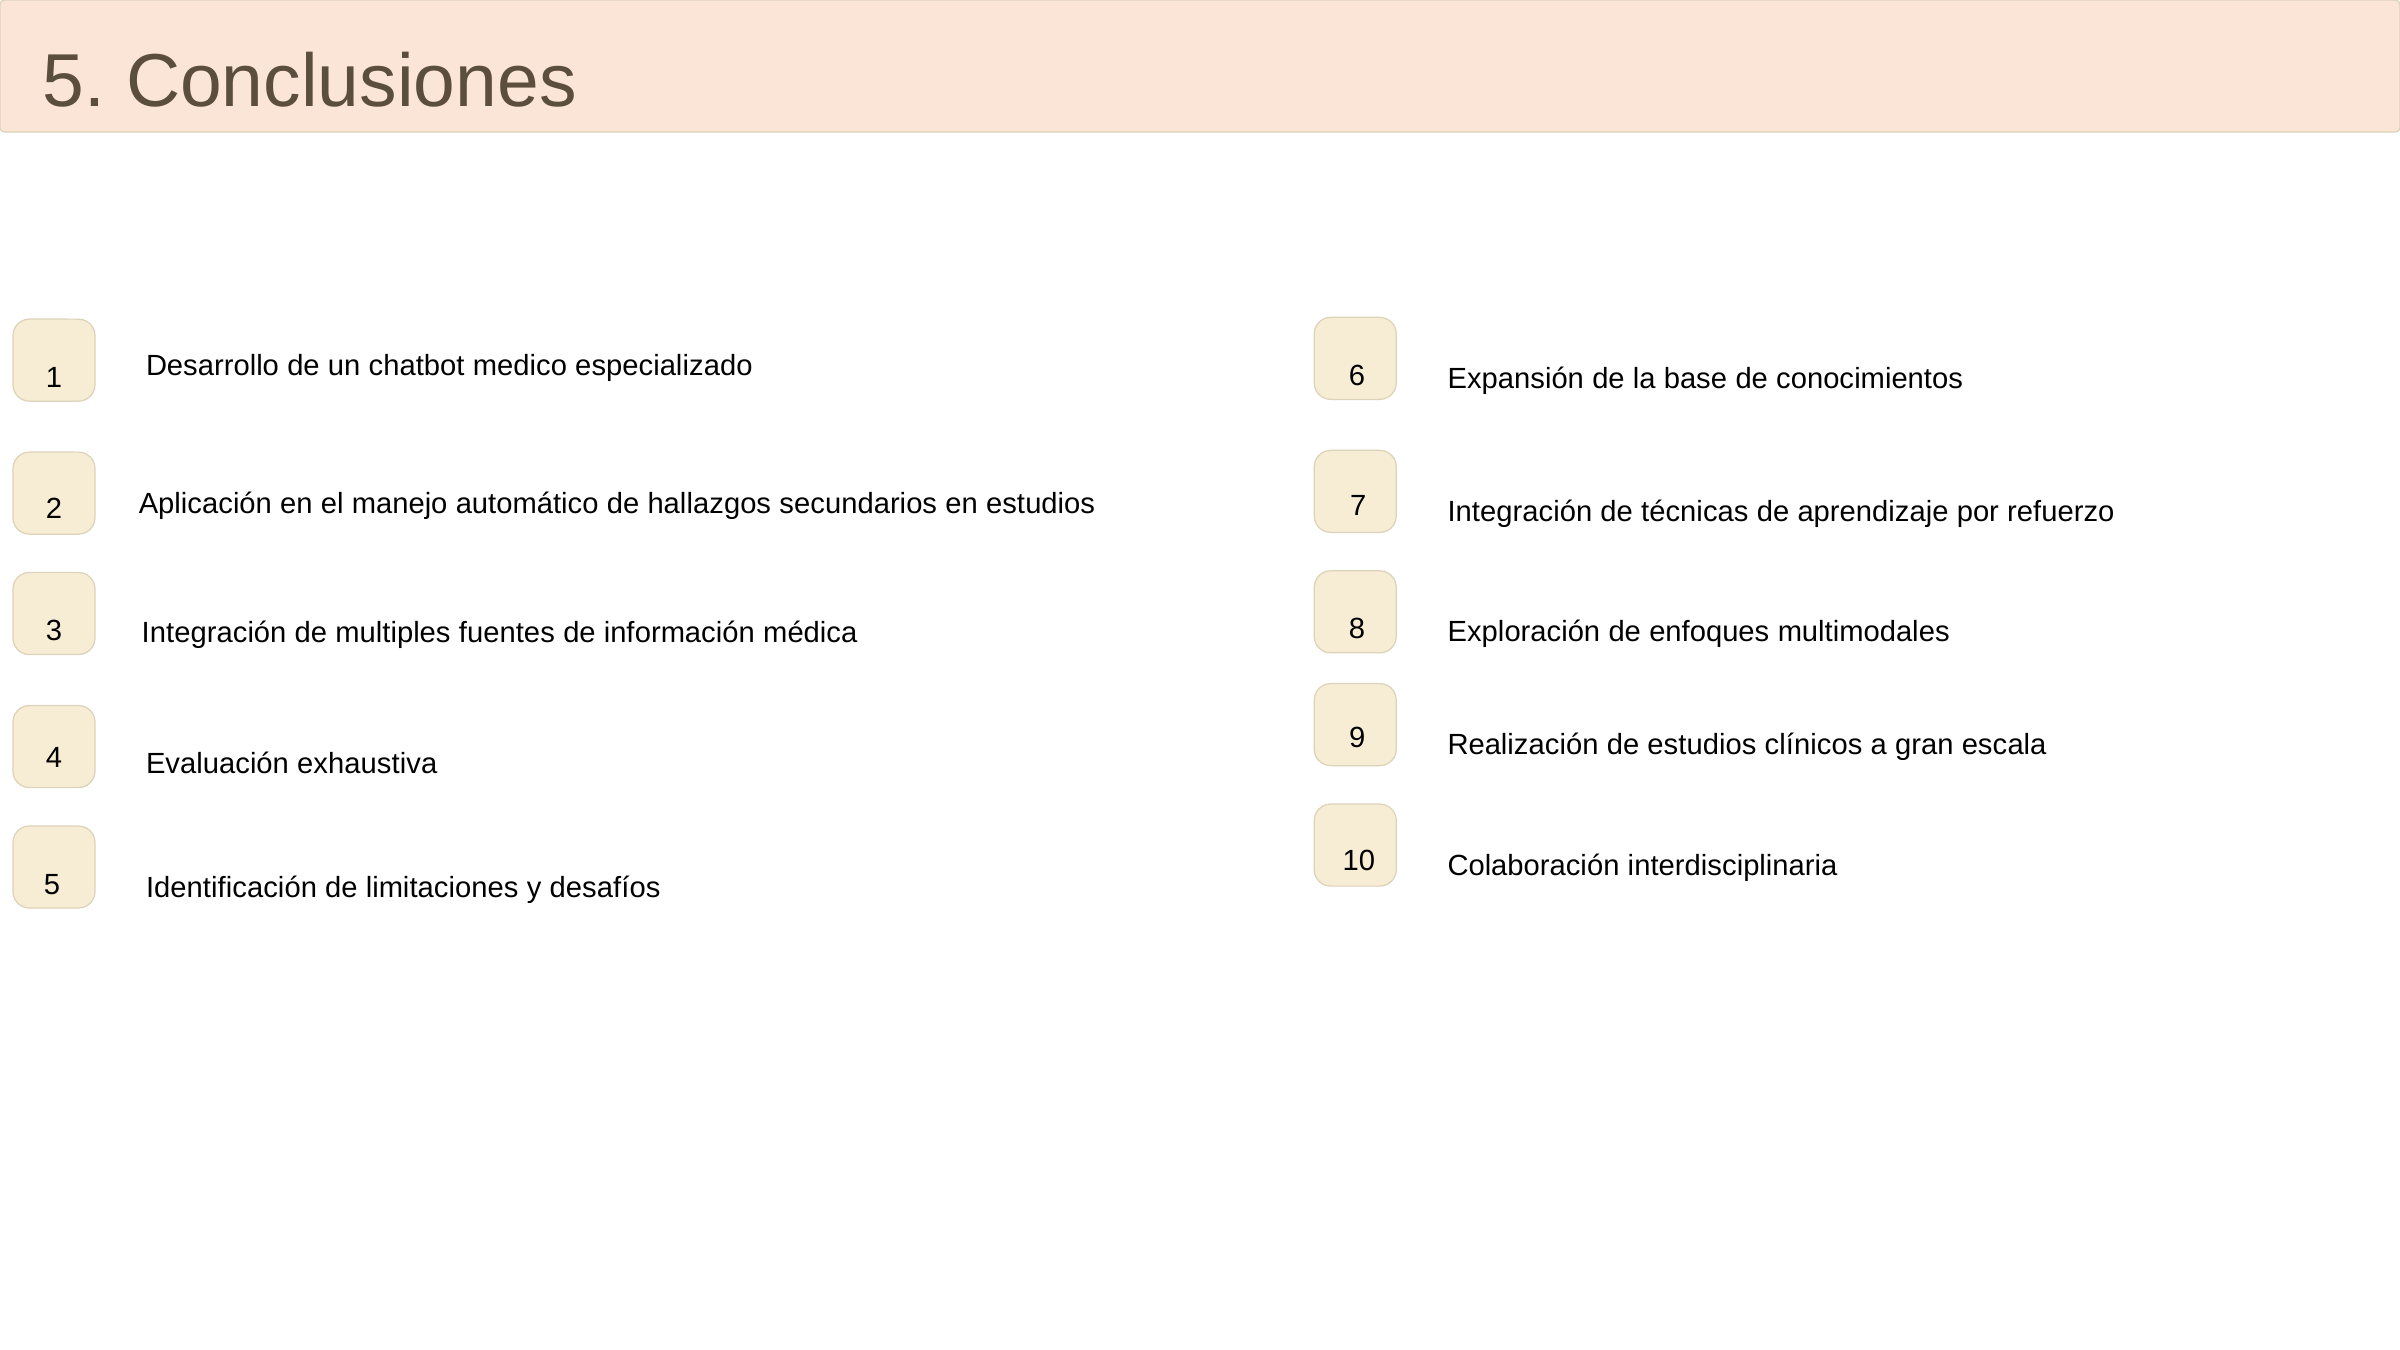

5. Conclusiones
6
Desarrollo de un chatbot medico especializado

1

Expansión de la base de conocimientos
7
2

Aplicación en el manejo automático de hallazgos secundarios en estudios
Integración de técnicas de aprendizaje por refuerzo
8
3

Exploración de enfoques multimodales
Integración de multiples fuentes de información médica
9

Realización de estudios clínicos a gran escala
4

Evaluación exhaustiva
10

Colaboración interdisciplinaria
5

Identificación de limitaciones y desafíos